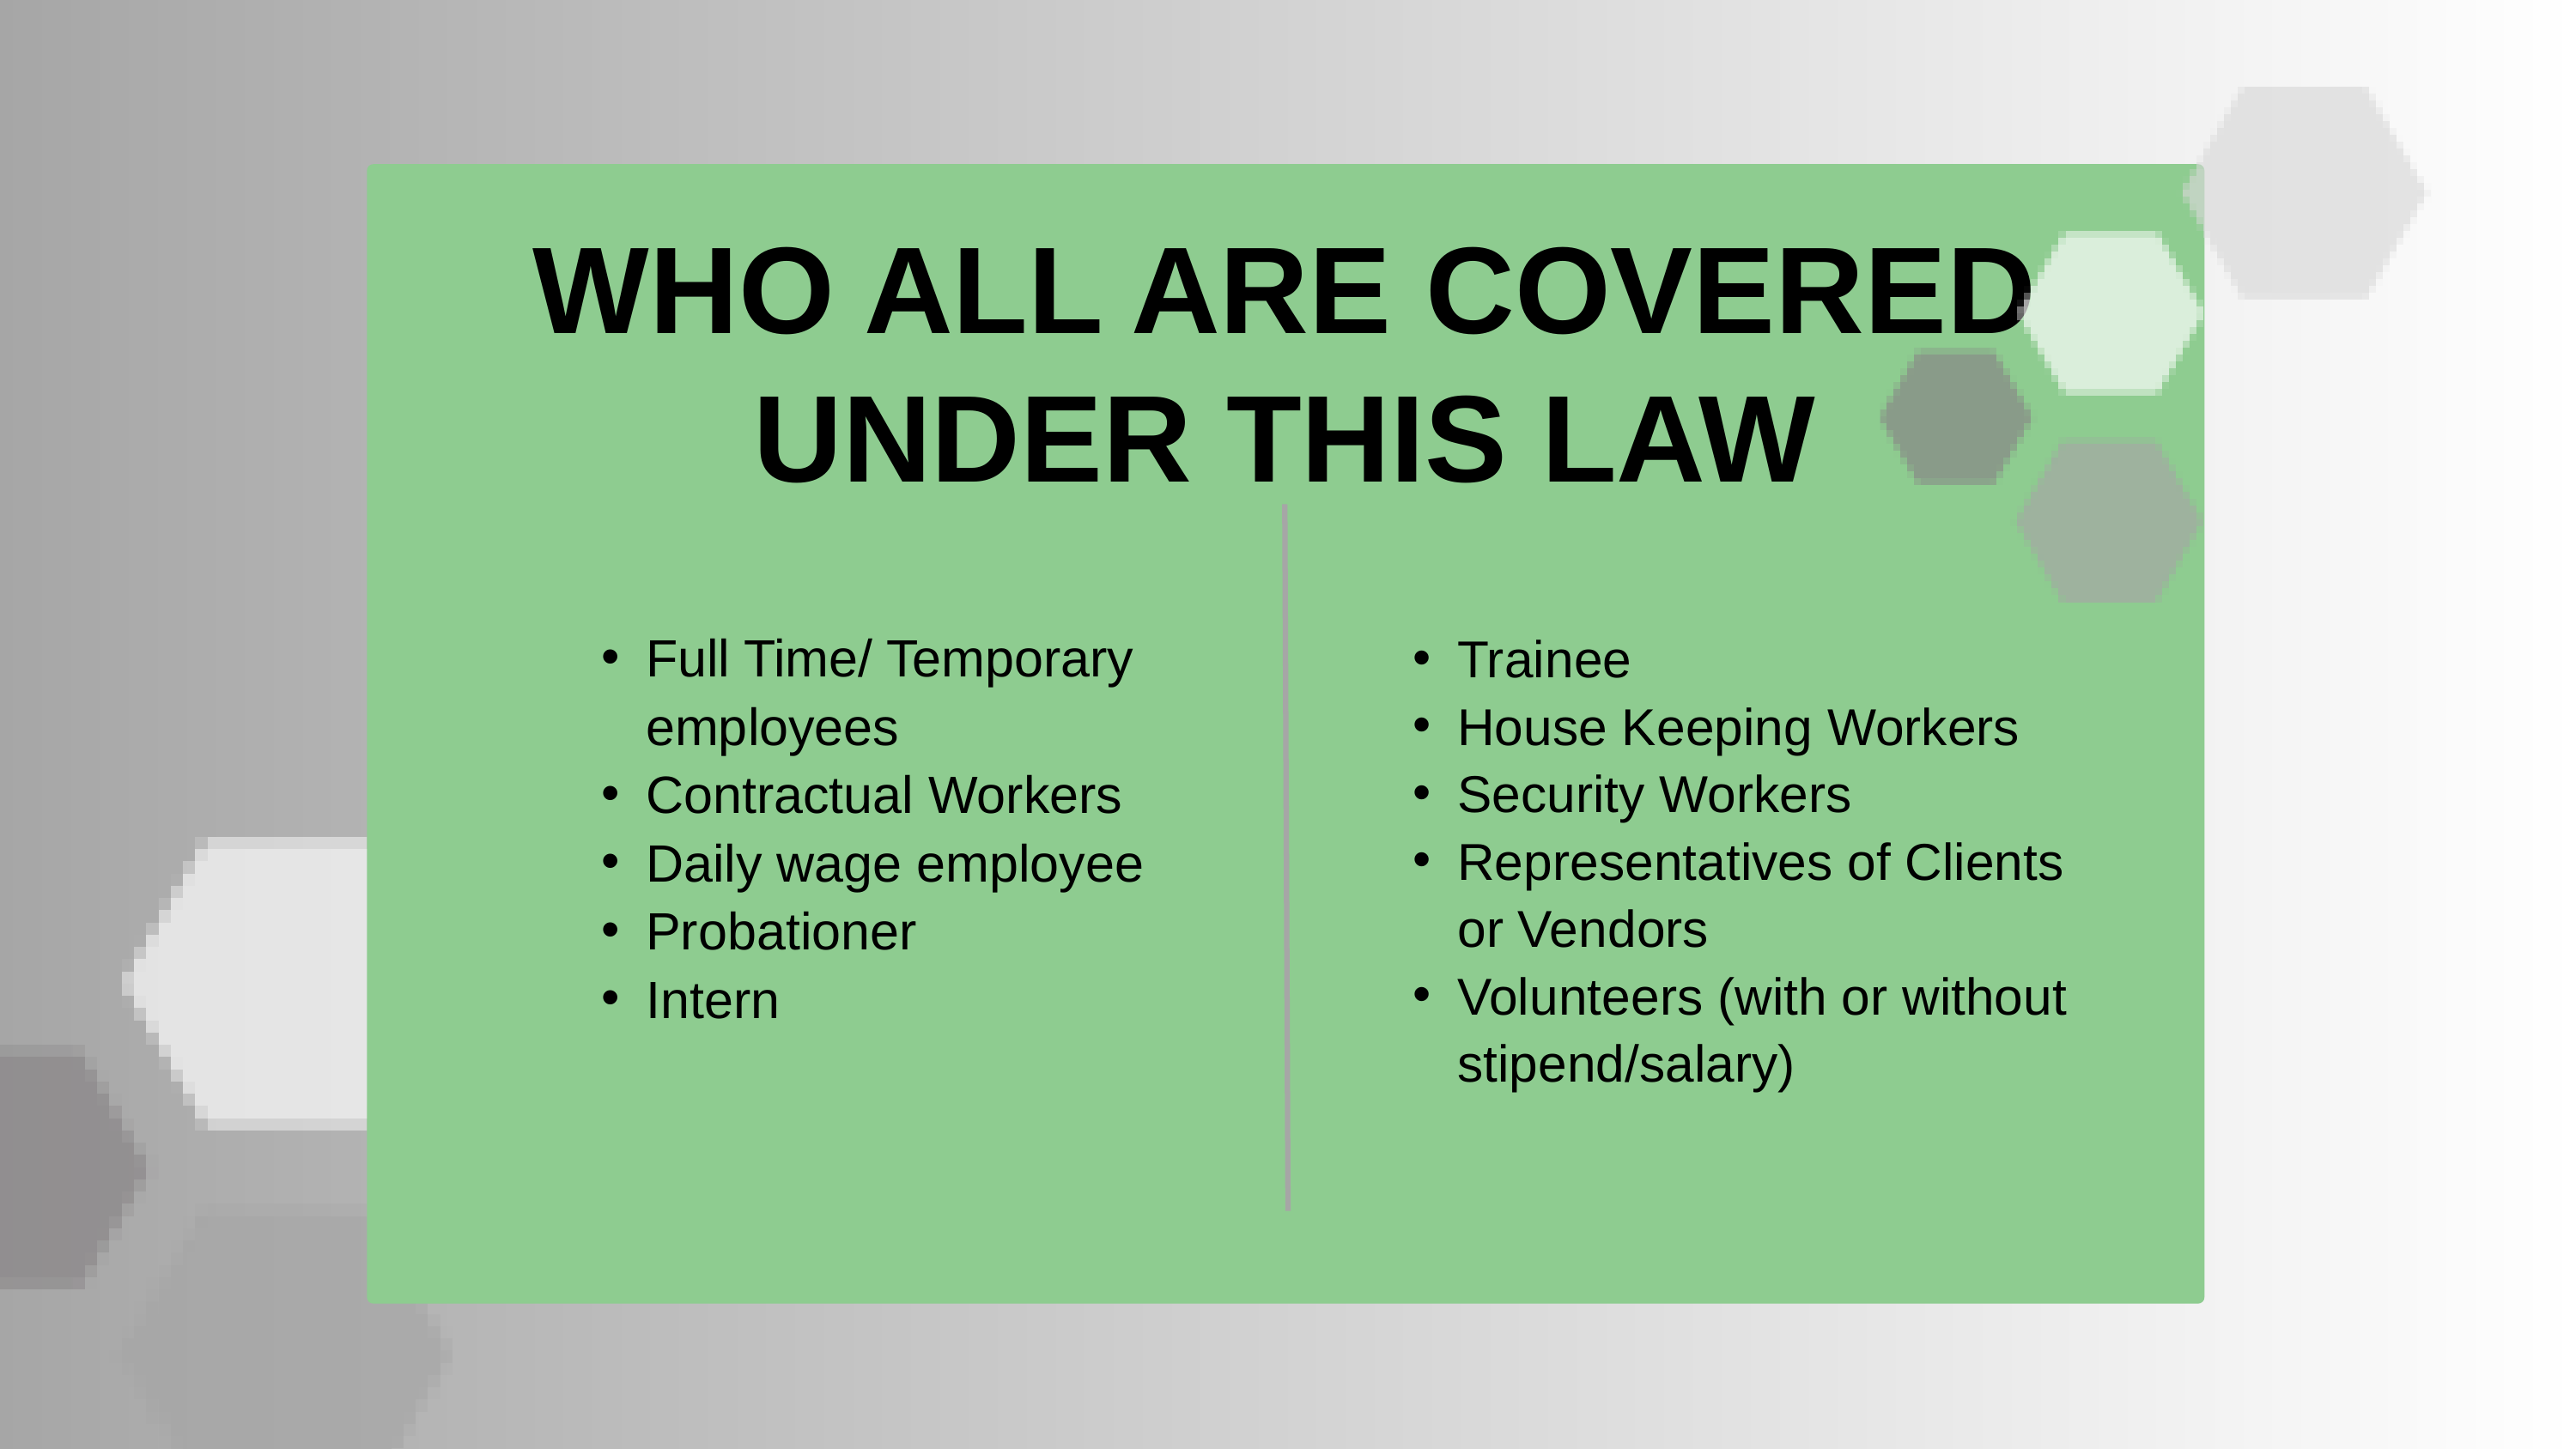

WHO ALL ARE COVERED UNDER THIS LAW

Full Time/ Temporary employees
Contractual Workers
Daily wage employee
Probationer
Intern
Trainee
House Keeping Workers
Security Workers
Representatives of Clients or Vendors
Volunteers (with or without stipend/salary)